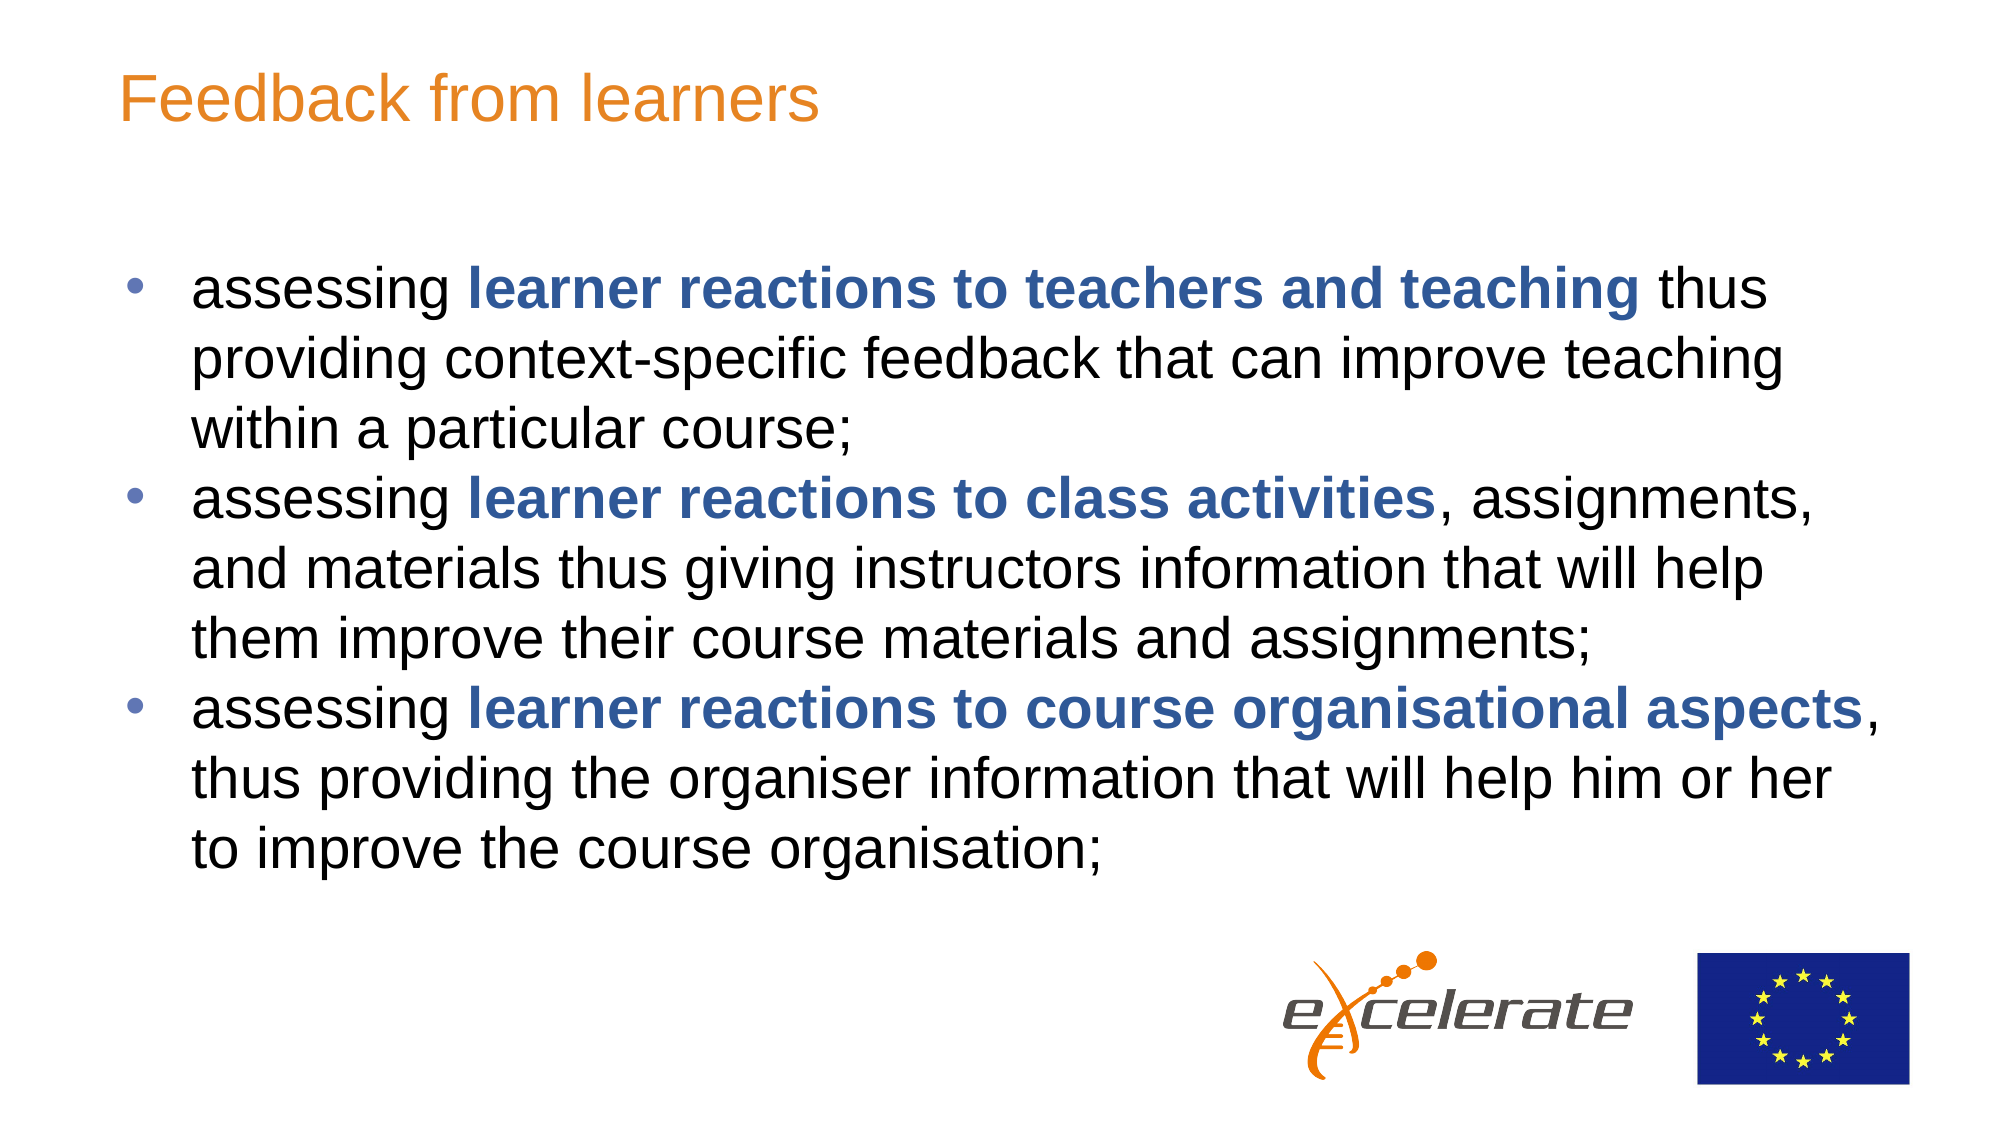

# Feedback from learners

assessing learner reactions to teachers and teaching thus providing context-specific feedback that can improve teaching within a particular course;
assessing learner reactions to class activities, assignments, and materials thus giving instructors information that will help them improve their course materials and assignments;
assessing learner reactions to course organisational aspects, thus providing the organiser information that will help him or her to improve the course organisation;